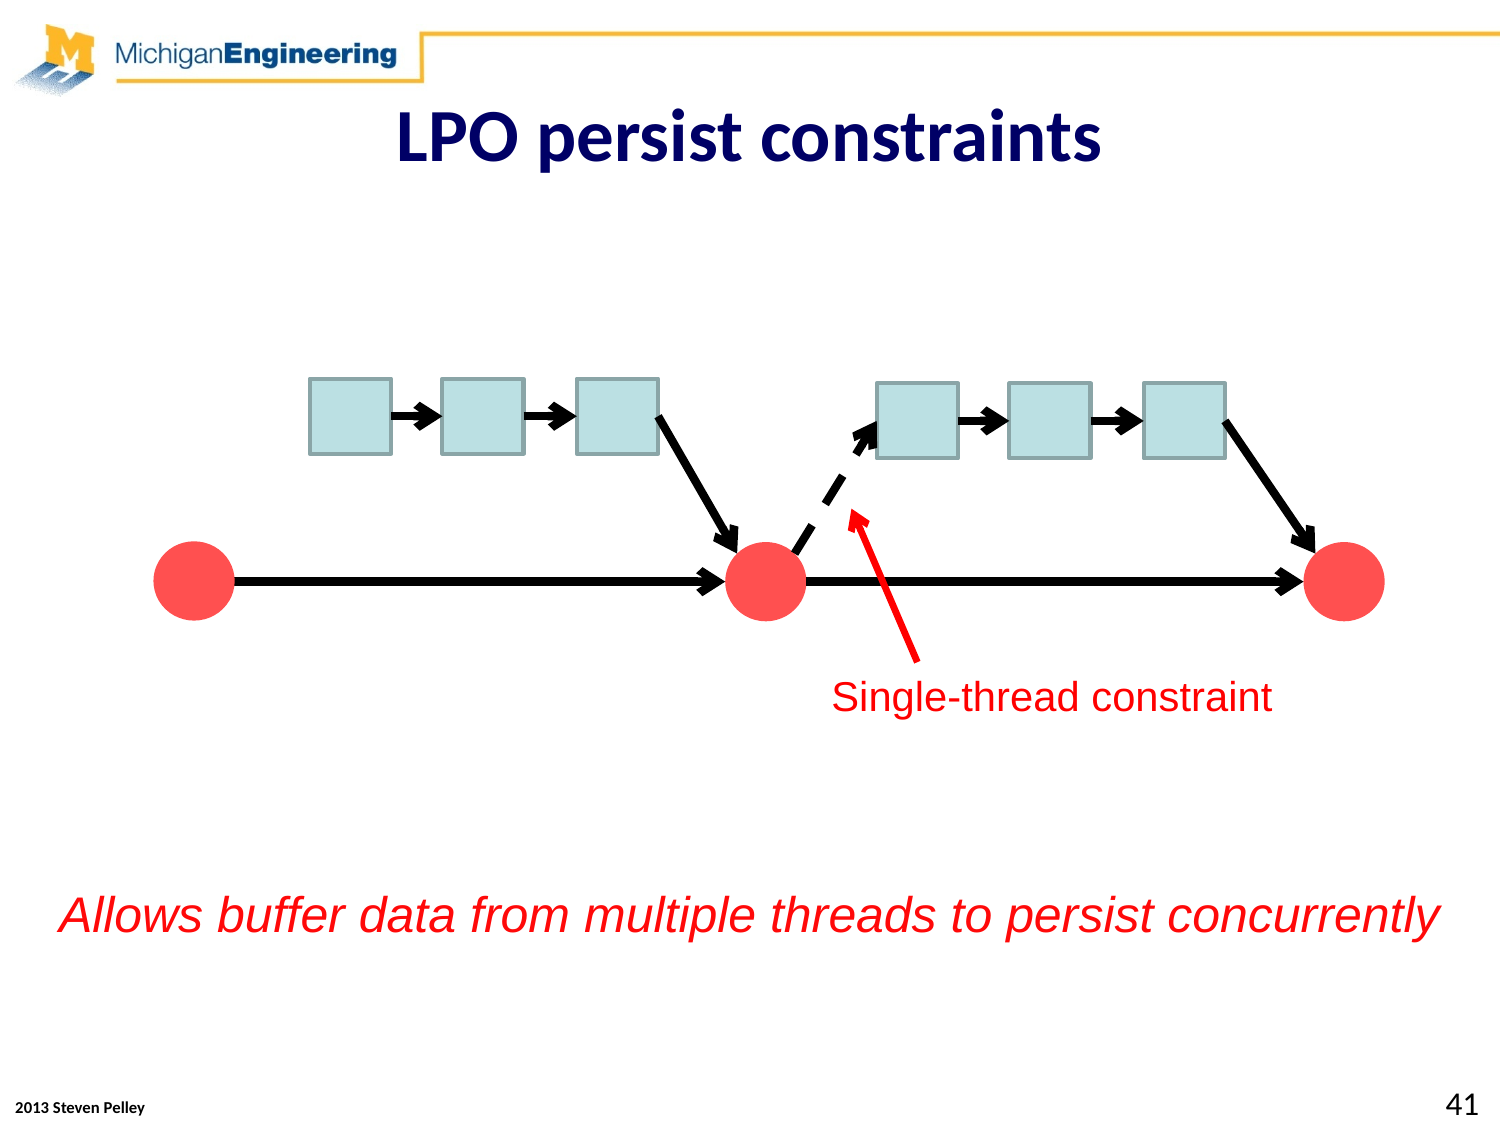

# LPO persist constraints

Single-thread constraint
Allows buffer data from multiple threads to persist concurrently
41